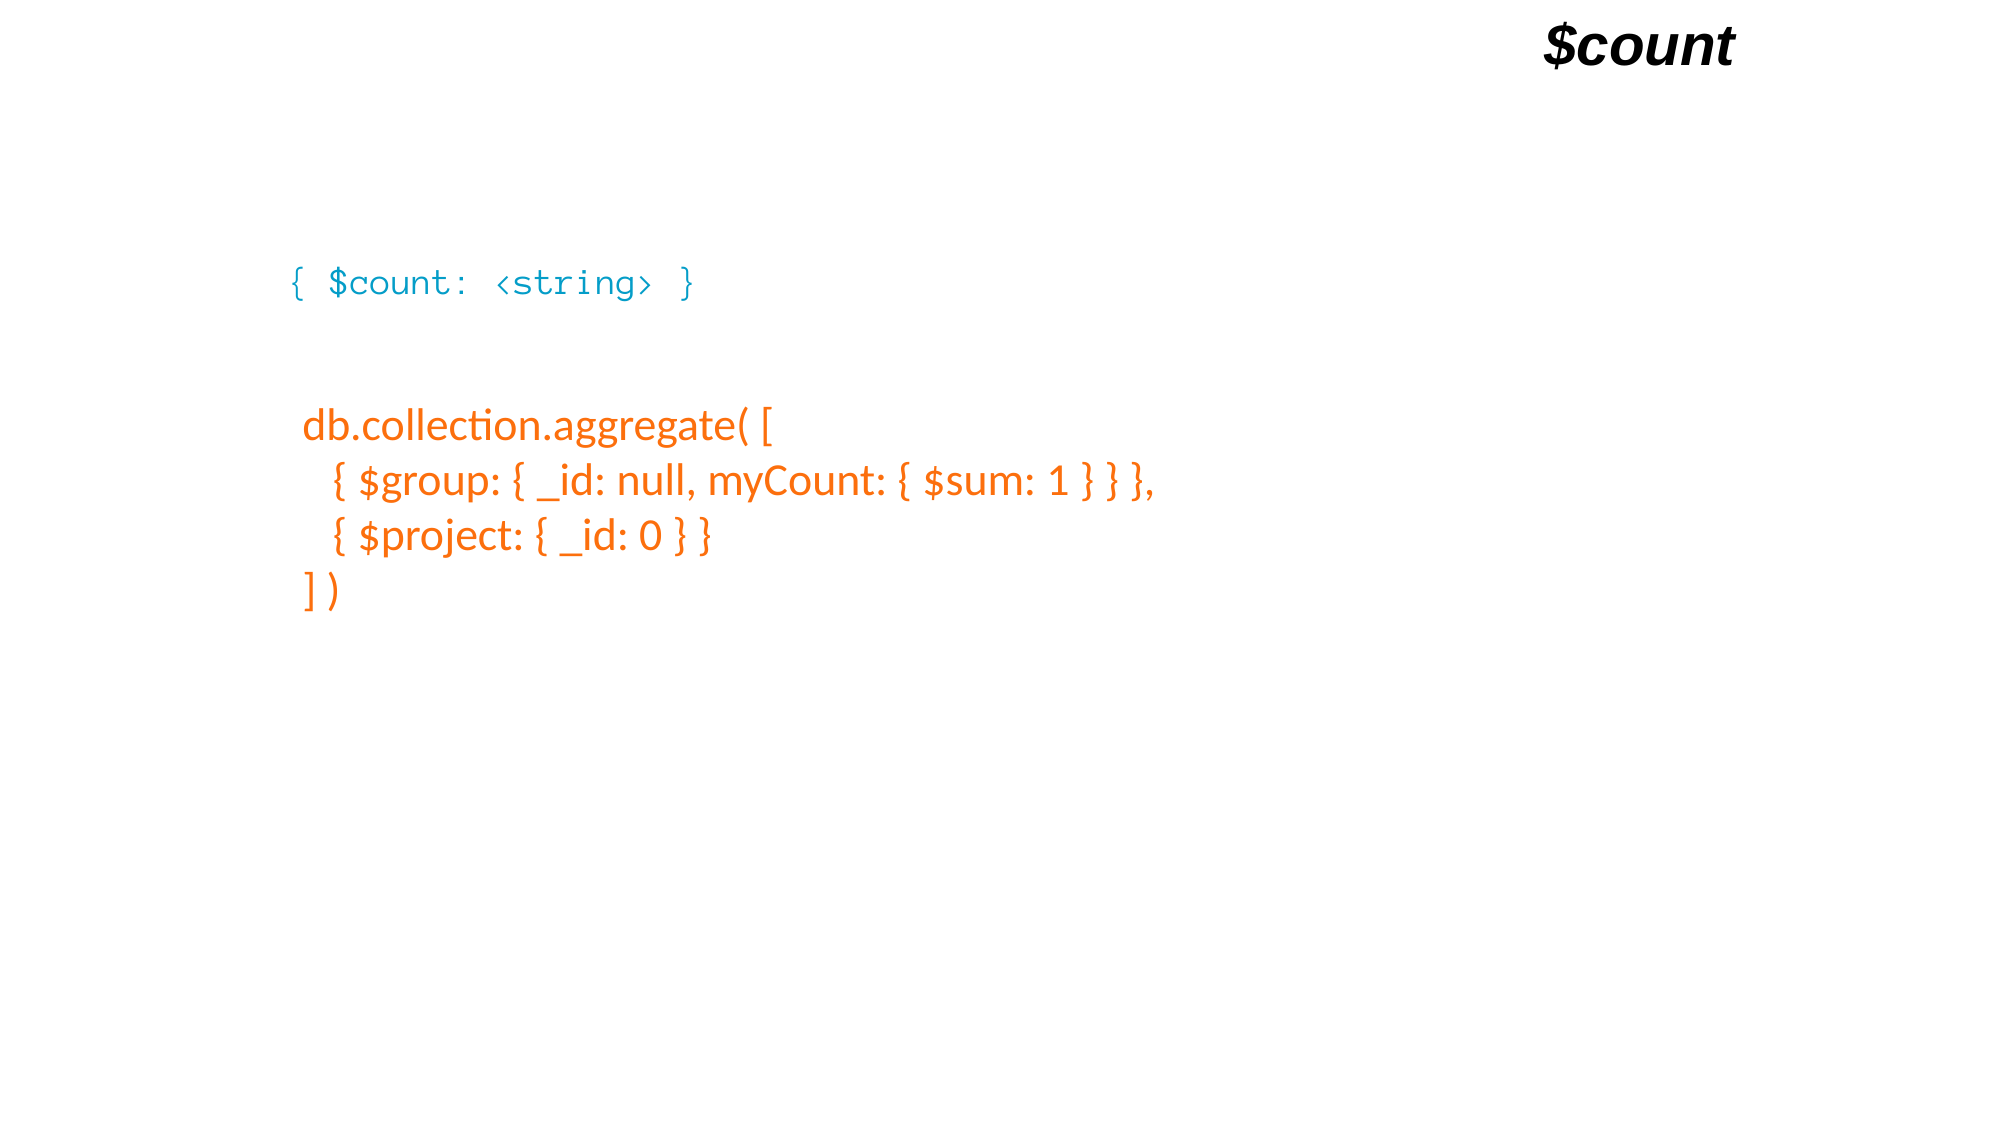

$count
{ $count: <string> }
db.collection.aggregate( [
   { $group: { _id: null, myCount: { $sum: 1 } } },
   { $project: { _id: 0 } }
] )